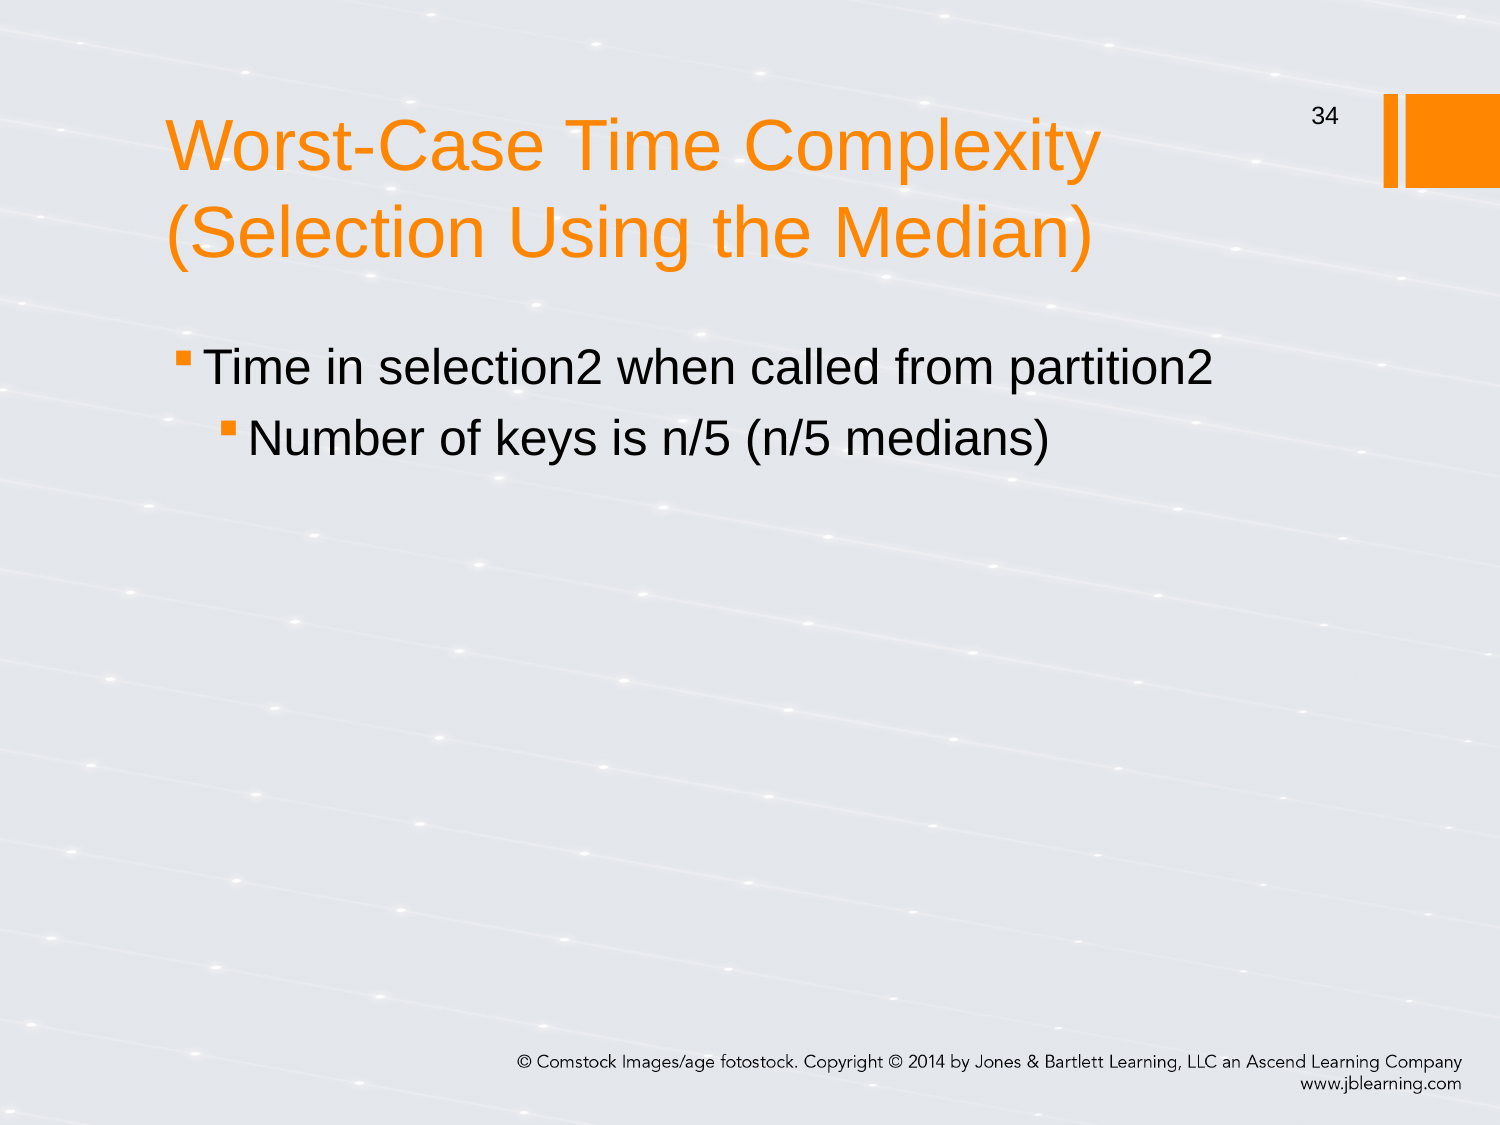

# Worst-Case Time Complexity (Selection Using the Median)
34
Time in selection2 when called from partition2
Number of keys is n/5 (n/5 medians)